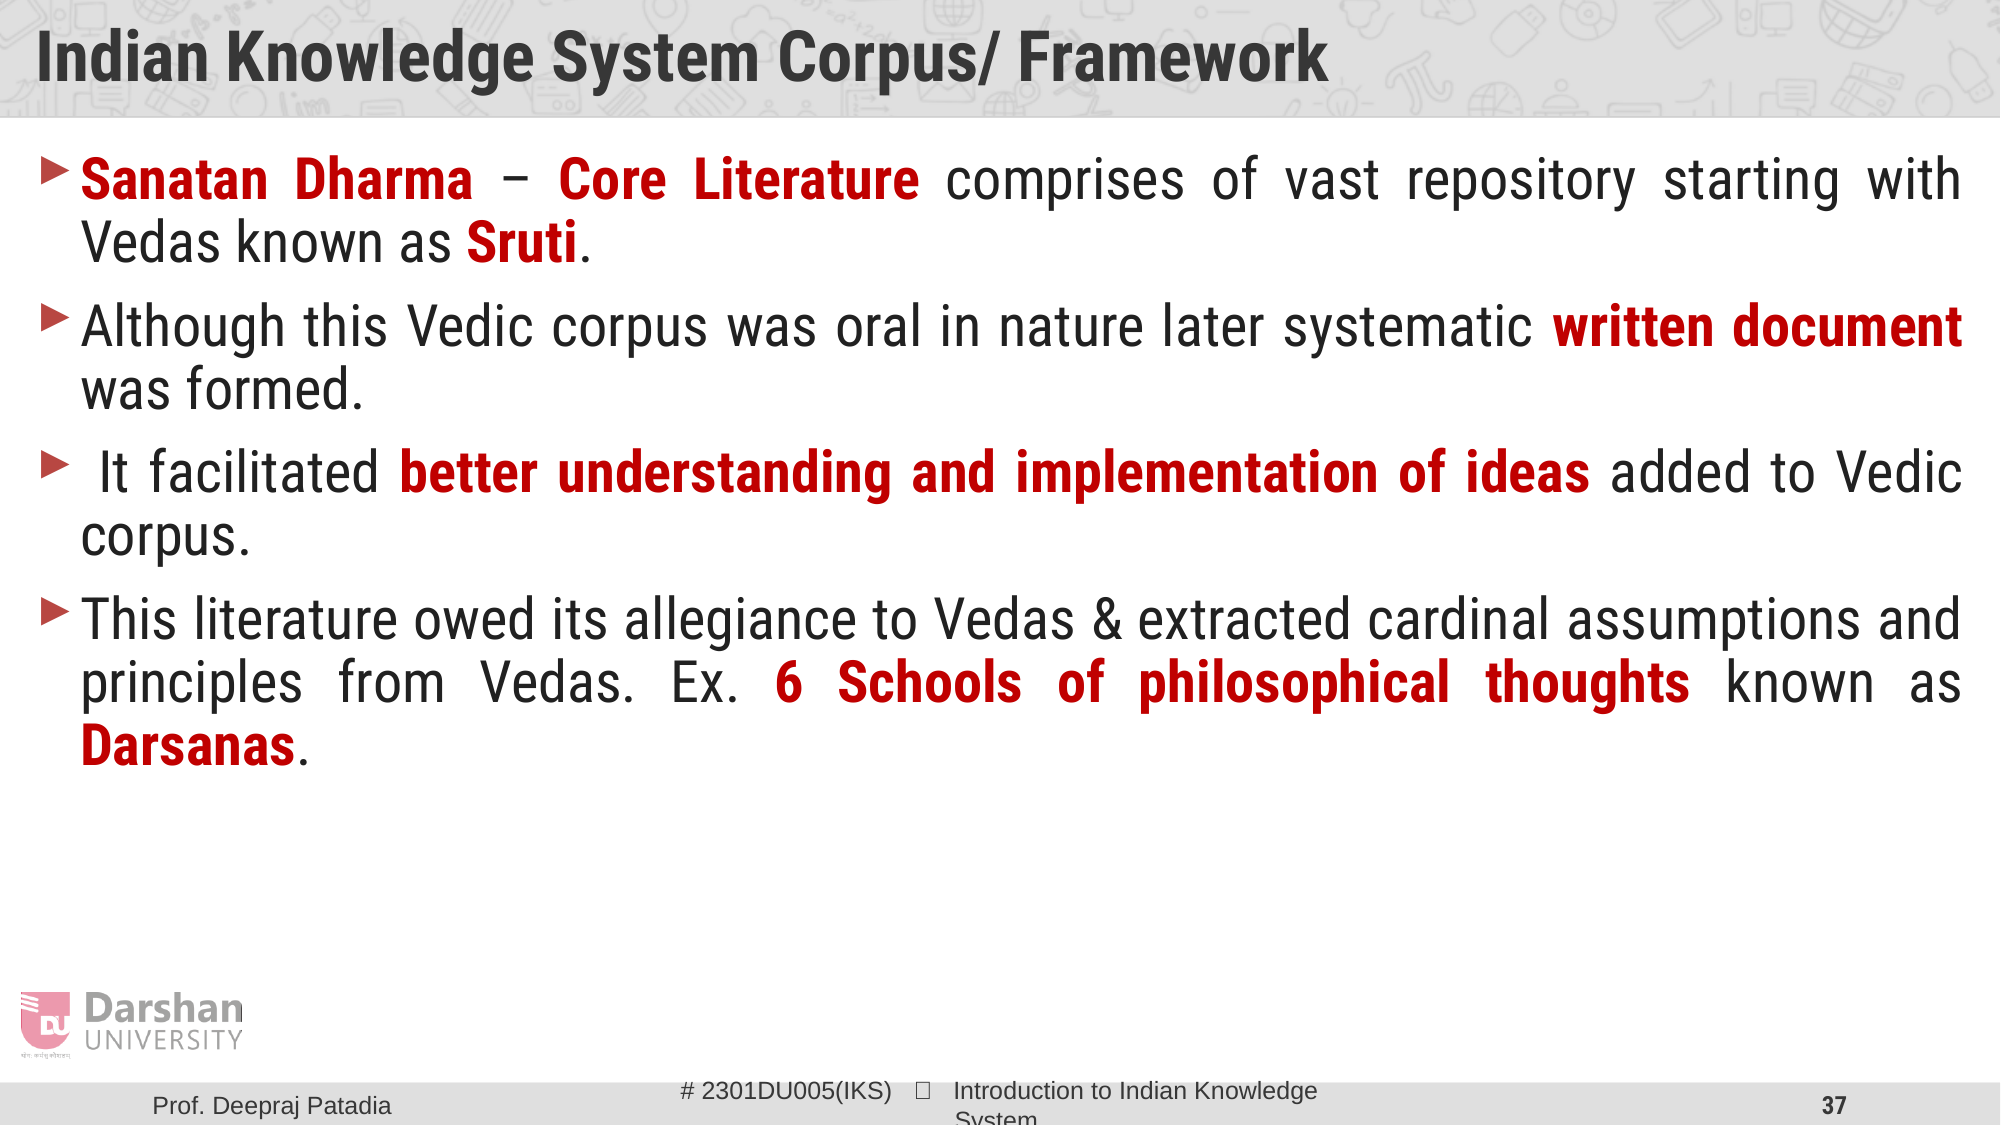

# Indian Knowledge System Corpus/ Framework
Sanatan Dharma – Core Literature comprises of vast repository starting with Vedas known as Sruti.
Although this Vedic corpus was oral in nature later systematic written document was formed.
 It facilitated better understanding and implementation of ideas added to Vedic corpus.
This literature owed its allegiance to Vedas & extracted cardinal assumptions and principles from Vedas. Ex. 6 Schools of philosophical thoughts known as Darsanas.